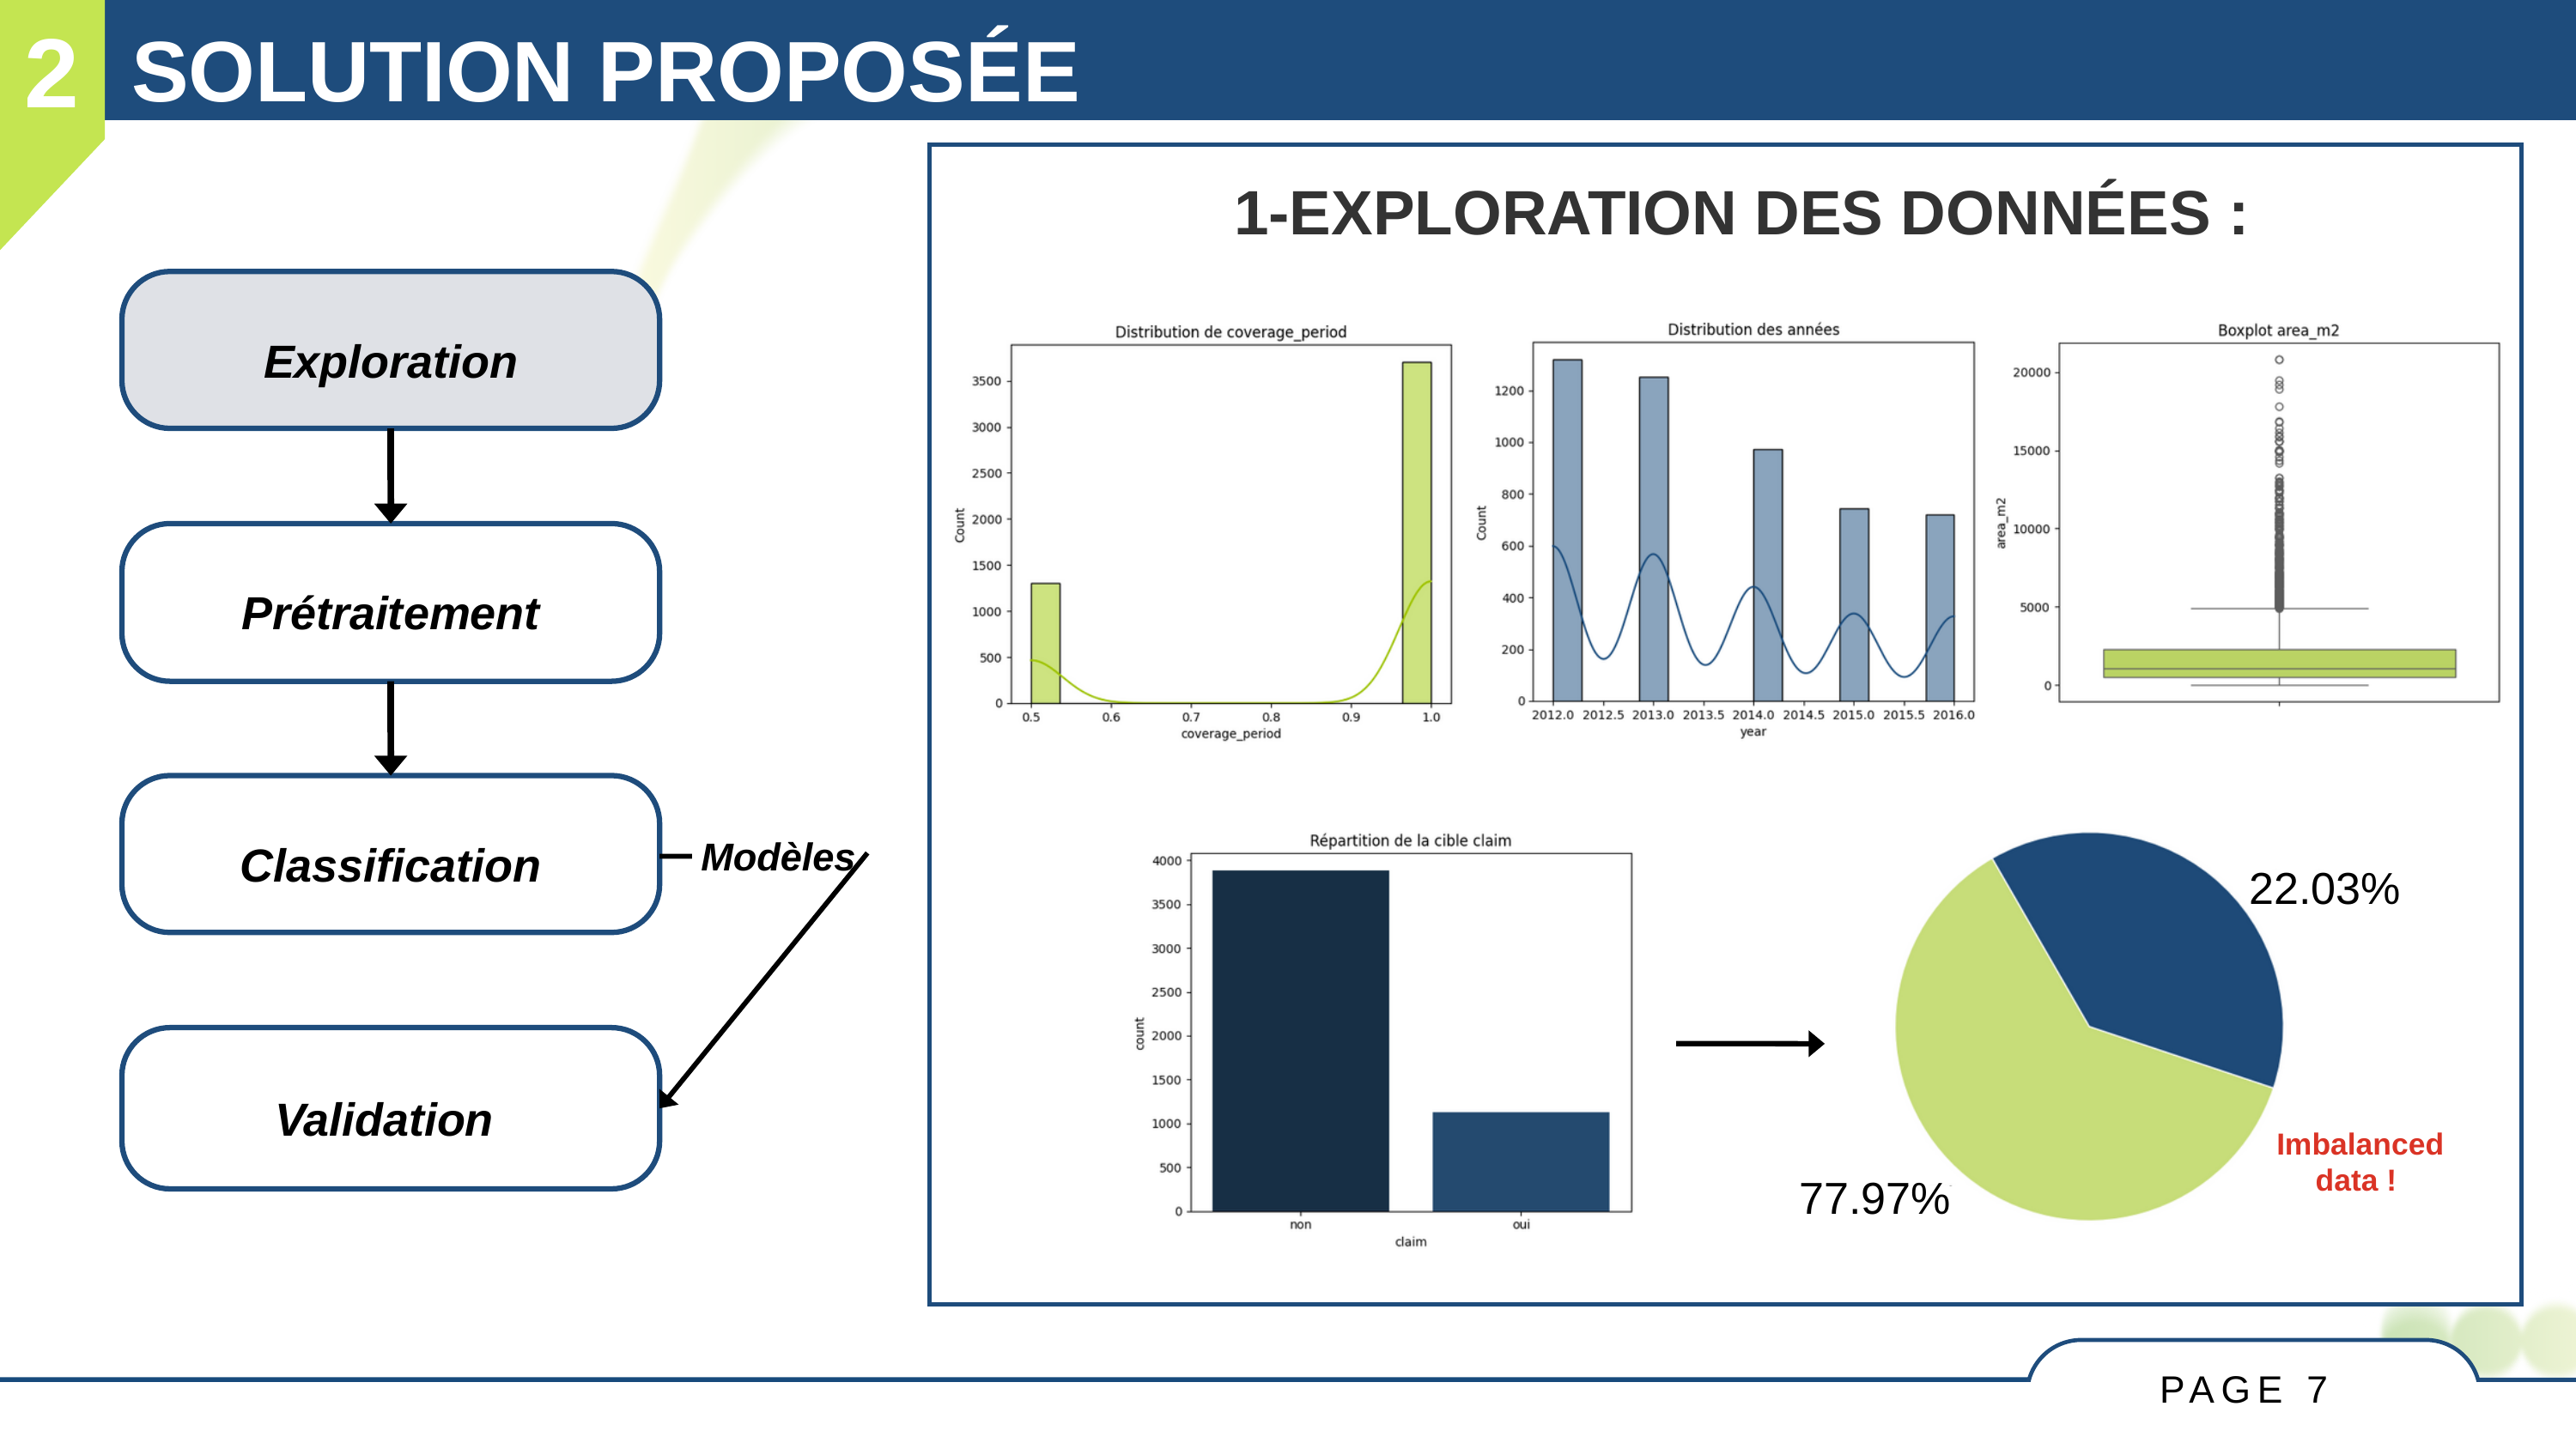

2

SOLUTION PROPOSÉE

1-EXPLORATION DES DONNÉES :

Exploration

Prétraitement

  Modèles
Classification

Validation

22.03%

77.97%

Imbalanced data !

PAGE 7